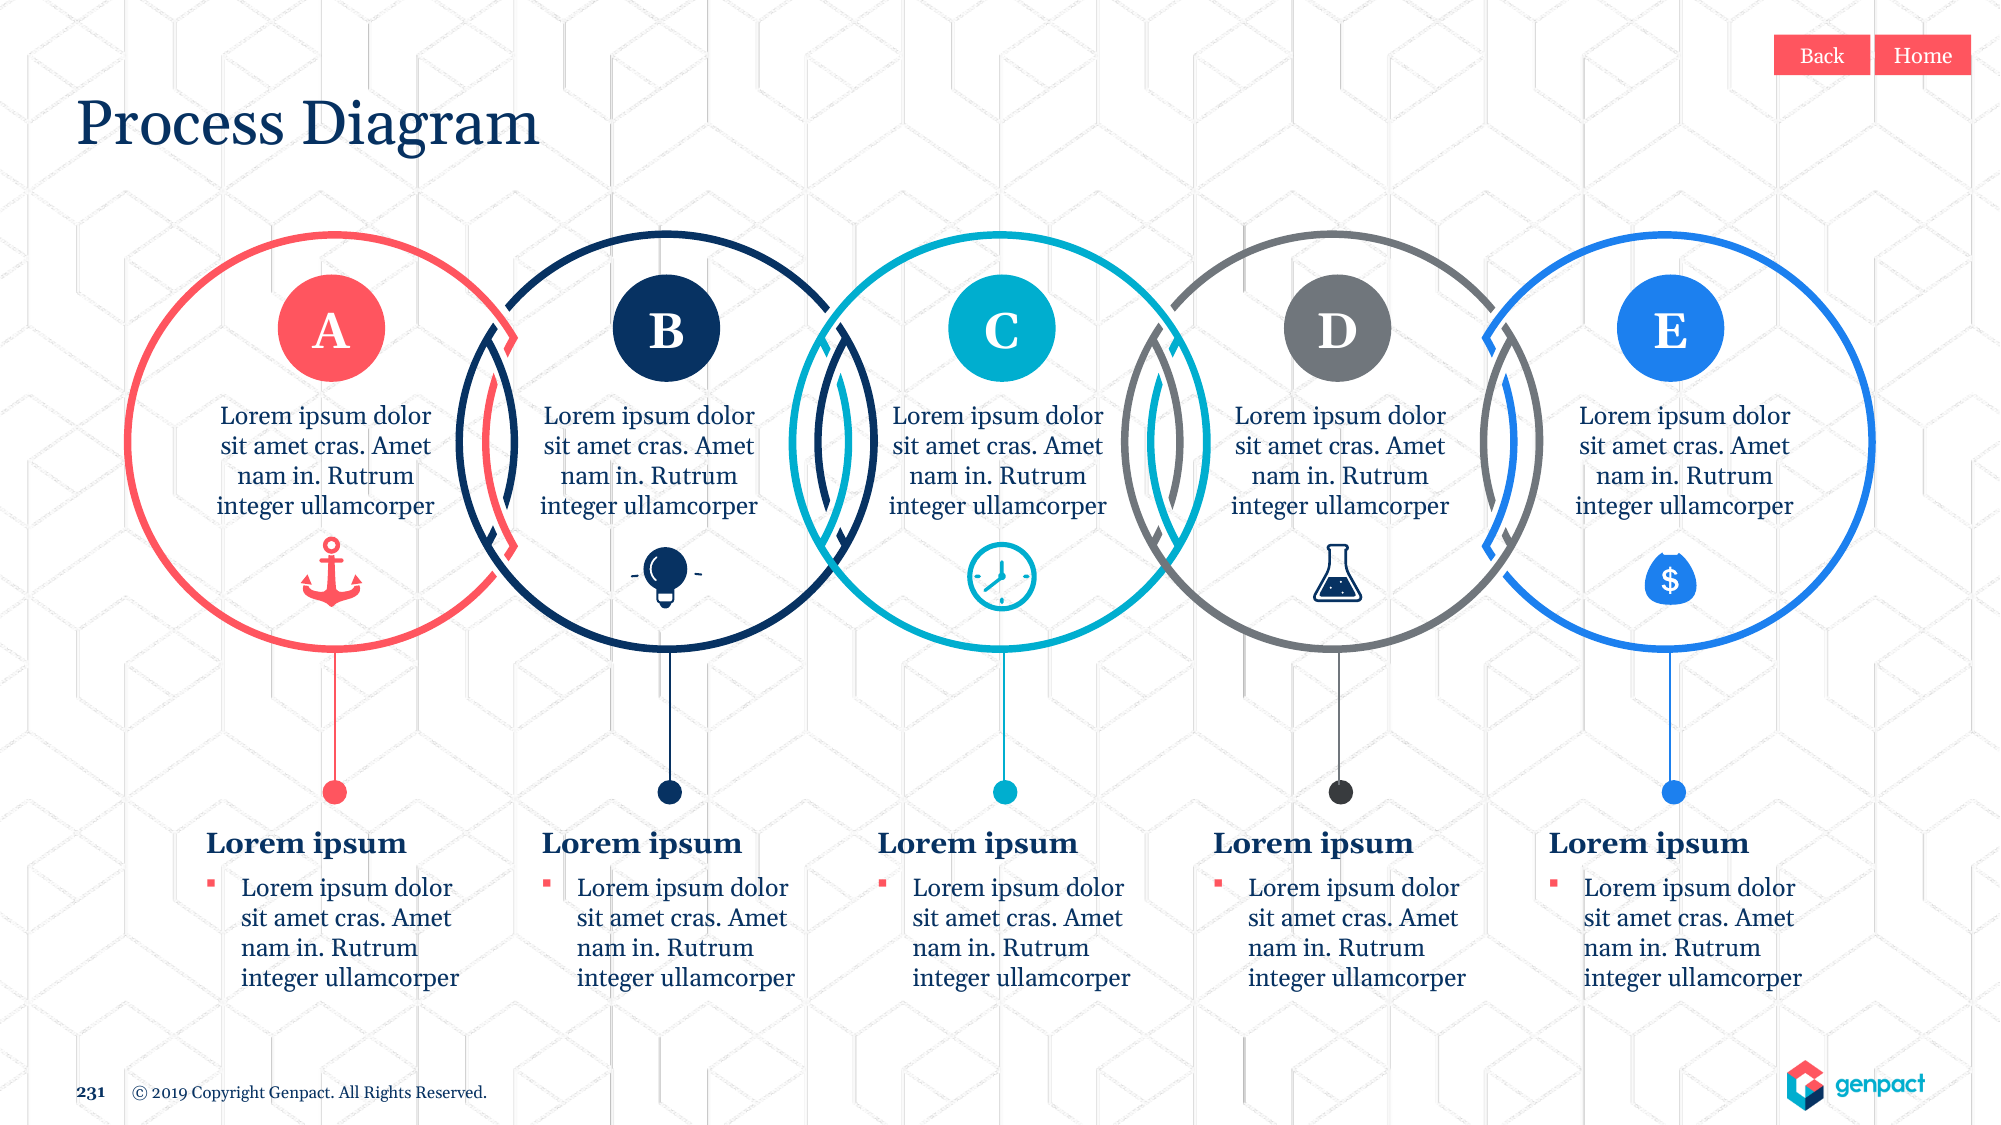

Back
Home
# Process Diagram

A
B
C
D
E
Lorem ipsum dolor sit amet cras. Amet nam in. Rutrum integer ullamcorper
Lorem ipsum dolor sit amet cras. Amet nam in. Rutrum integer ullamcorper
Lorem ipsum dolor sit amet cras. Amet nam in. Rutrum integer ullamcorper
Lorem ipsum dolor sit amet cras. Amet nam in. Rutrum integer ullamcorper
Lorem ipsum dolor sit amet cras. Amet nam in. Rutrum integer ullamcorper

Lorem ipsum
Lorem ipsum dolor sit amet cras. Amet nam in. Rutrum integer ullamcorper
Lorem ipsum
Lorem ipsum dolor sit amet cras. Amet nam in. Rutrum integer ullamcorper
Lorem ipsum
Lorem ipsum dolor sit amet cras. Amet nam in. Rutrum integer ullamcorper
Lorem ipsum
Lorem ipsum dolor sit amet cras. Amet nam in. Rutrum integer ullamcorper
Lorem ipsum
Lorem ipsum dolor sit amet cras. Amet nam in. Rutrum integer ullamcorper